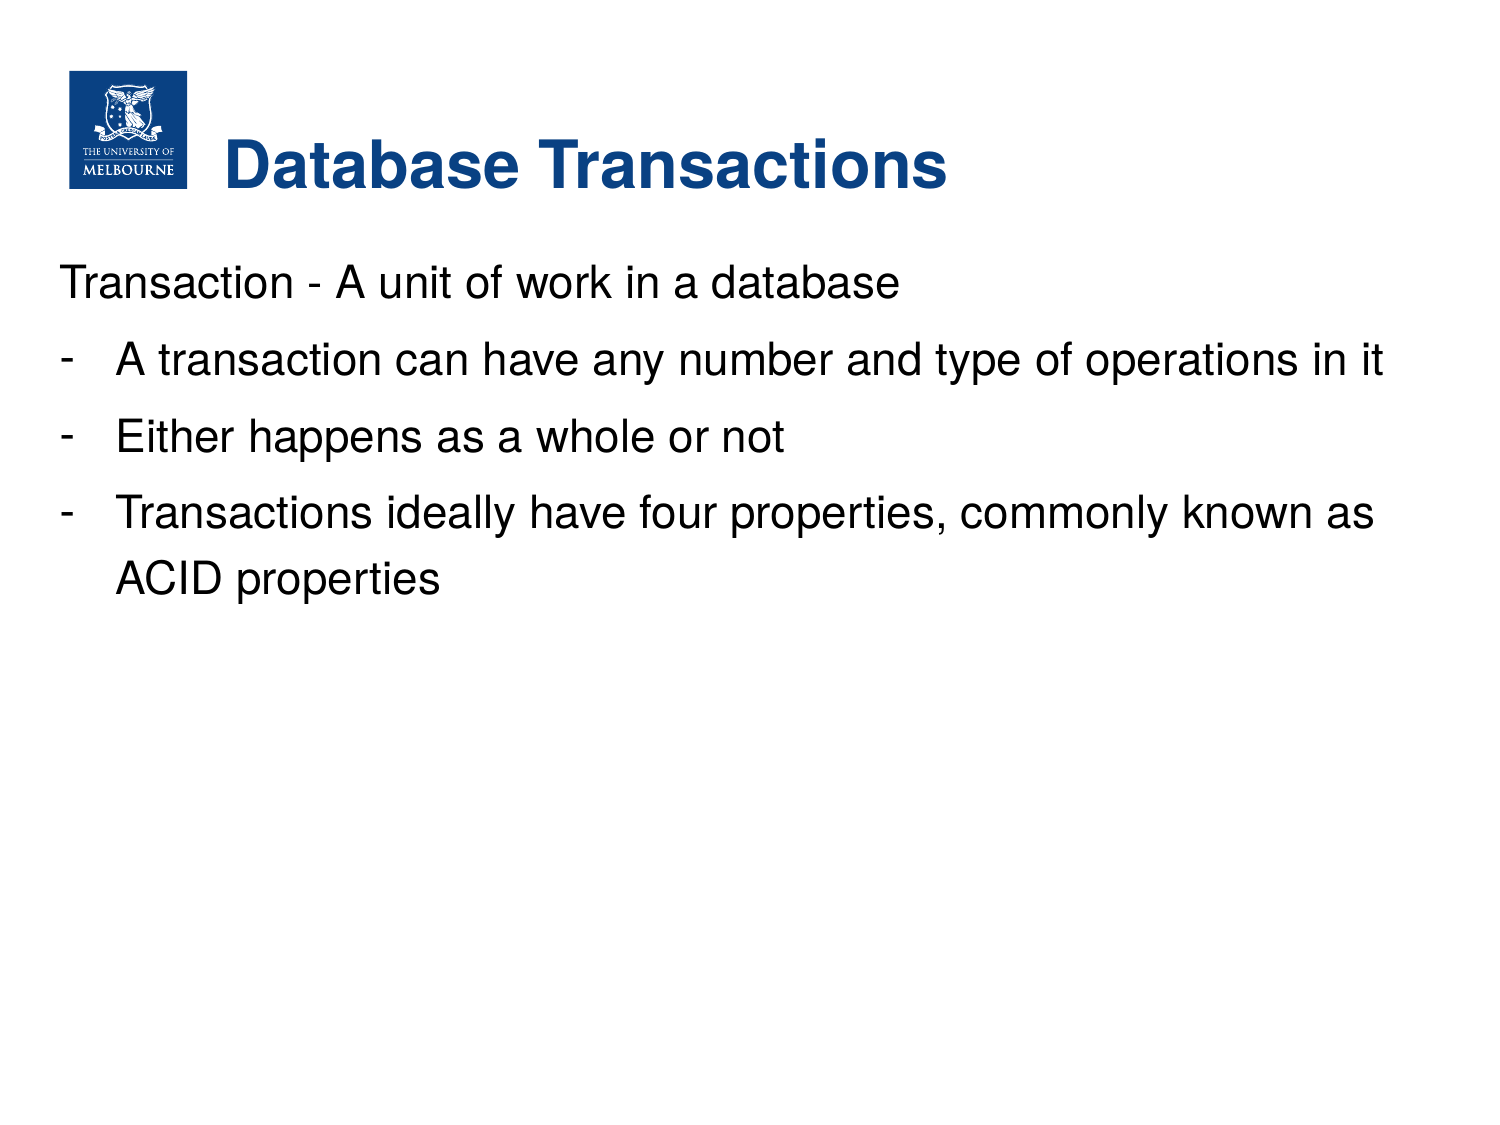

# Database Transactions

Transaction - A unit of work in a database
A transaction can have any number and type of operations in it
Either happens as a whole or not
Transactions ideally have four properties, commonly known as ACID properties